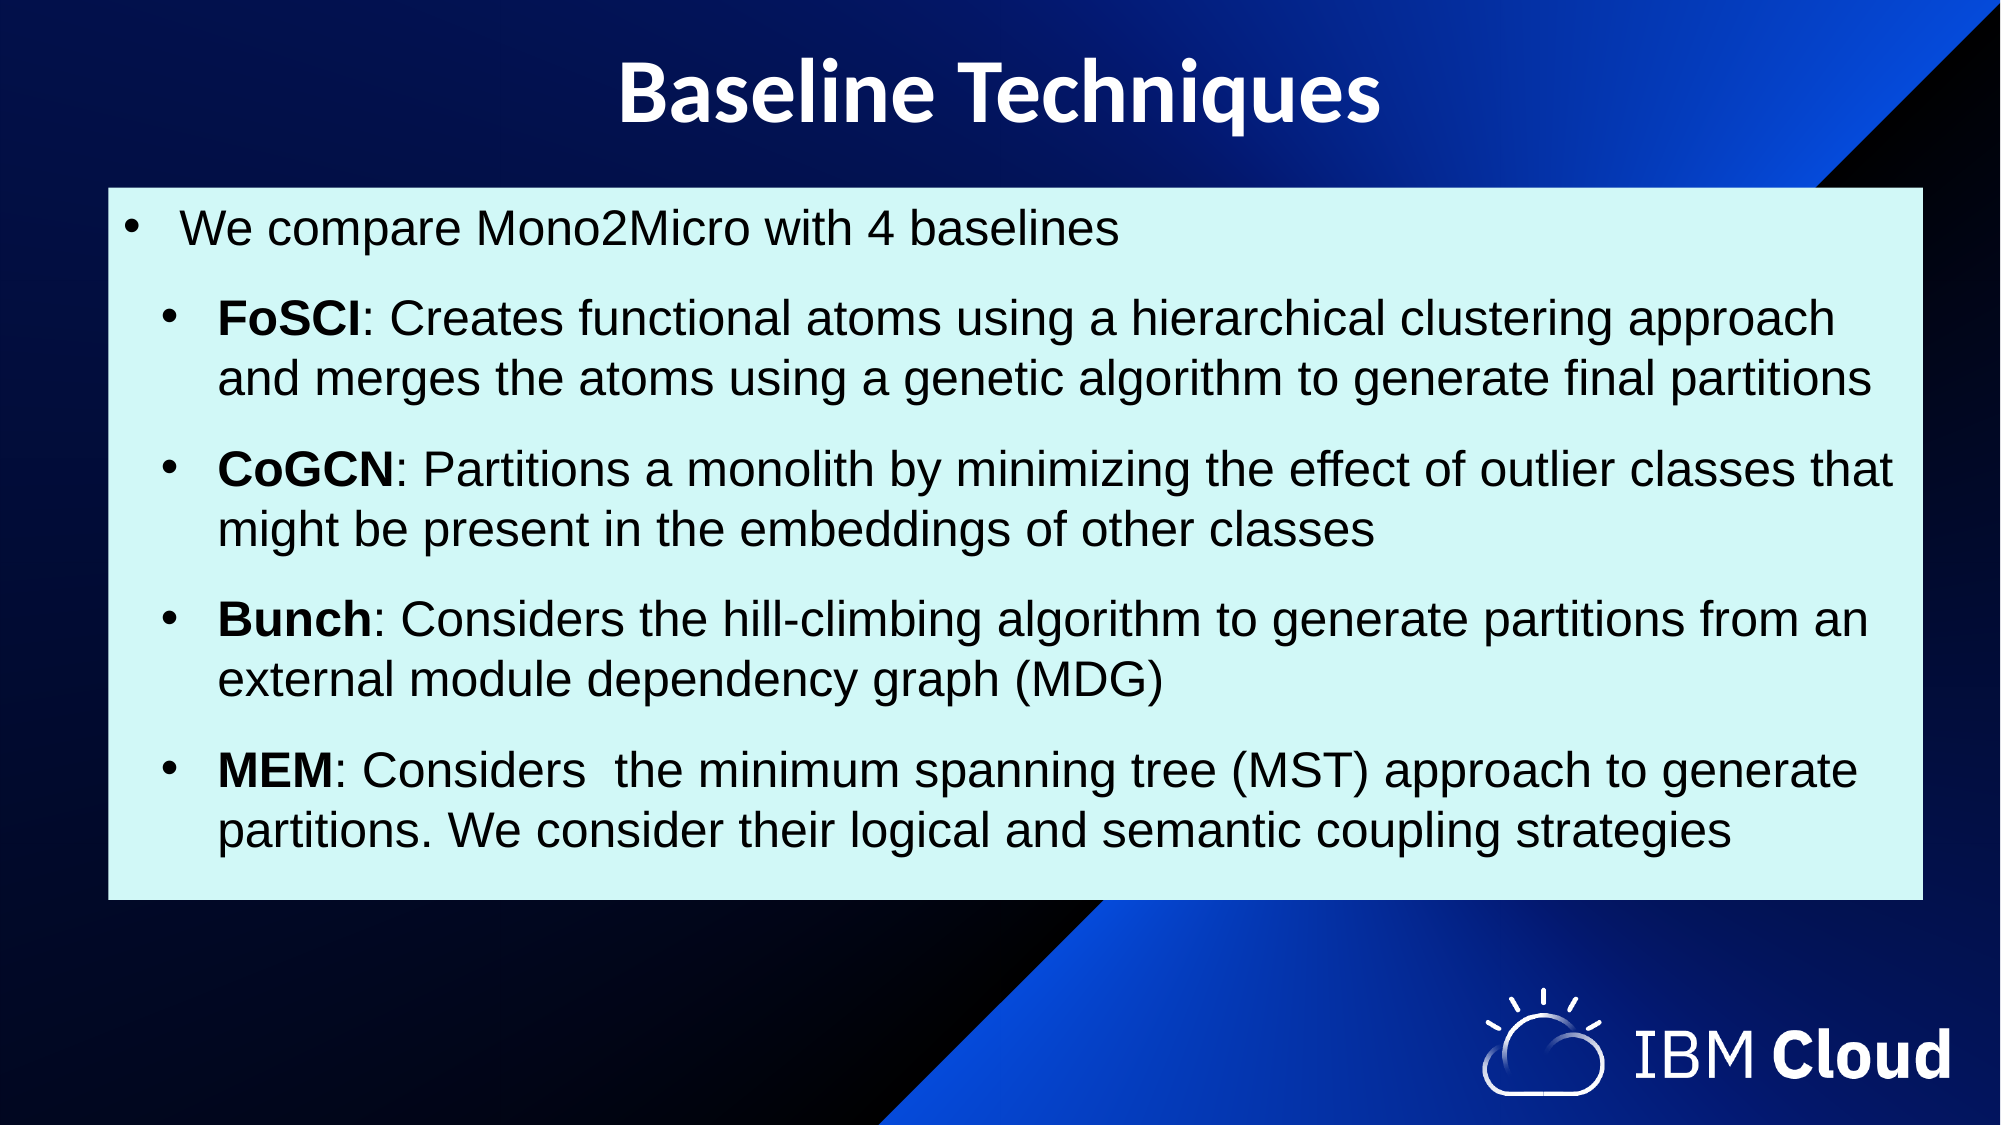

Baseline Techniques
We compare Mono2Micro with 4 baselines
FoSCI: Creates functional atoms using a hierarchical clustering approach and merges the atoms using a genetic algorithm to generate final partitions
CoGCN: Partitions a monolith by minimizing the effect of outlier classes that might be present in the embeddings of other classes
Bunch: Considers the hill-climbing algorithm to generate partitions from an external module dependency graph (MDG)
MEM: Considers  the minimum spanning tree (MST) approach to generate partitions. We consider their logical and semantic coupling strategies